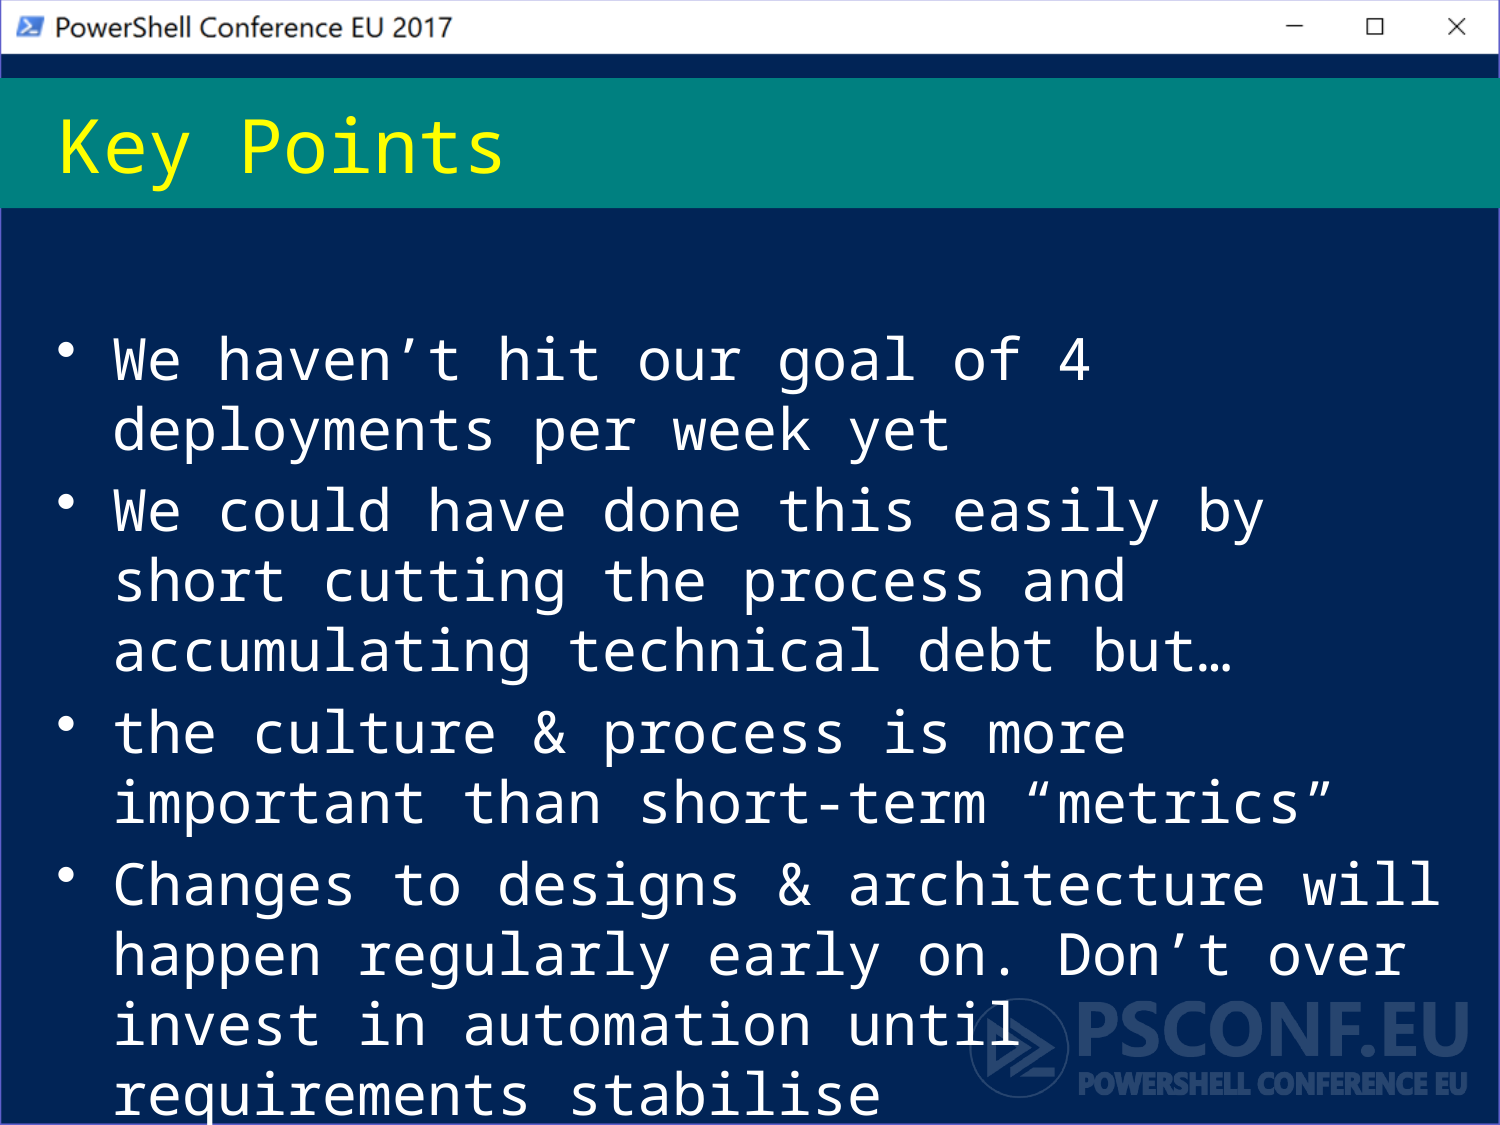

# Key Points
We haven’t hit our goal of 4 deployments per week yet
We could have done this easily by short cutting the process and accumulating technical debt but…
the culture & process is more important than short-term “metrics”
Changes to designs & architecture will happen regularly early on. Don’t over invest in automation until requirements stabilise